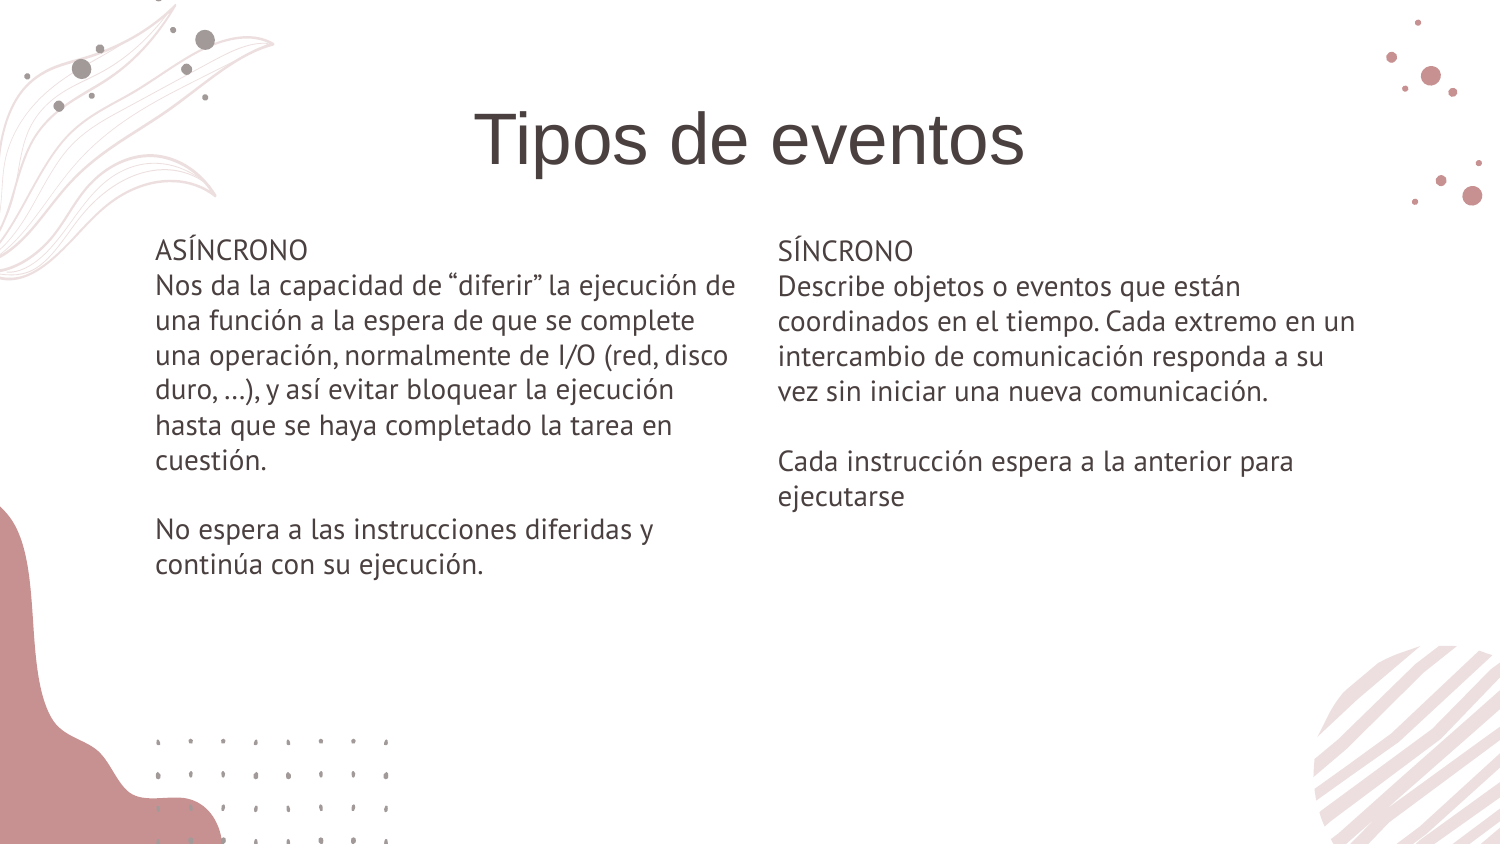

# Tipos de eventos
ASÍNCRONO
Nos da la capacidad de “diferir” la ejecución de una función a la espera de que se complete una operación, normalmente de I/O (red, disco duro, …), y así evitar bloquear la ejecución hasta que se haya completado la tarea en cuestión.

No espera a las instrucciones diferidas y continúa con su ejecución.
SÍNCRONO
Describe objetos o eventos que están coordinados en el tiempo. Cada extremo en un intercambio de comunicación responda a su vez sin iniciar una nueva comunicación.

Cada instrucción espera a la anterior para ejecutarse